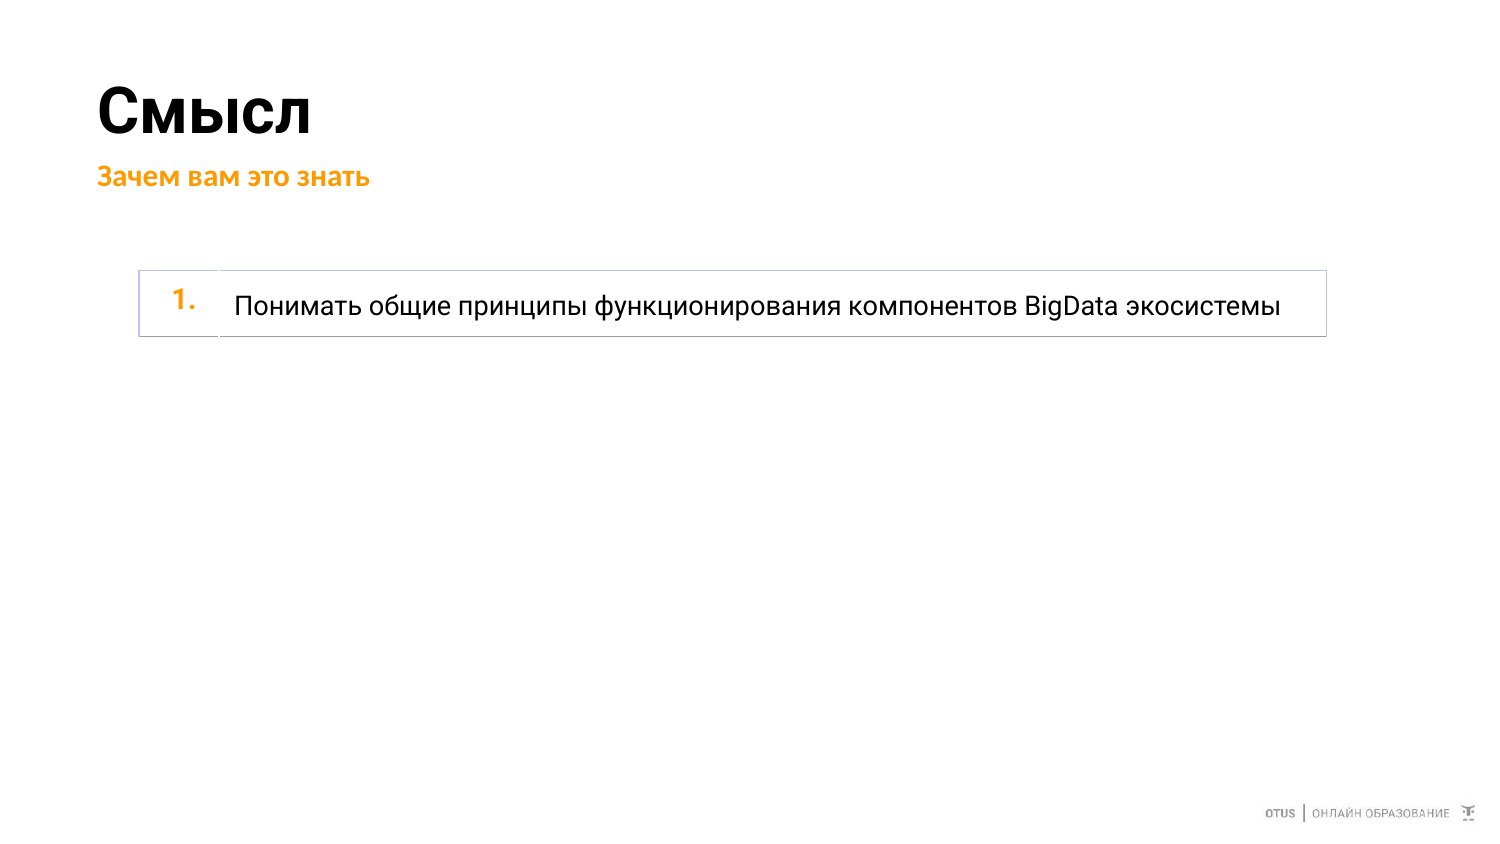

# Смысл
Зачем вам это знать
| 1. | Понимать общие принципы функционирования компонентов BigData экосистемы |
| --- | --- |